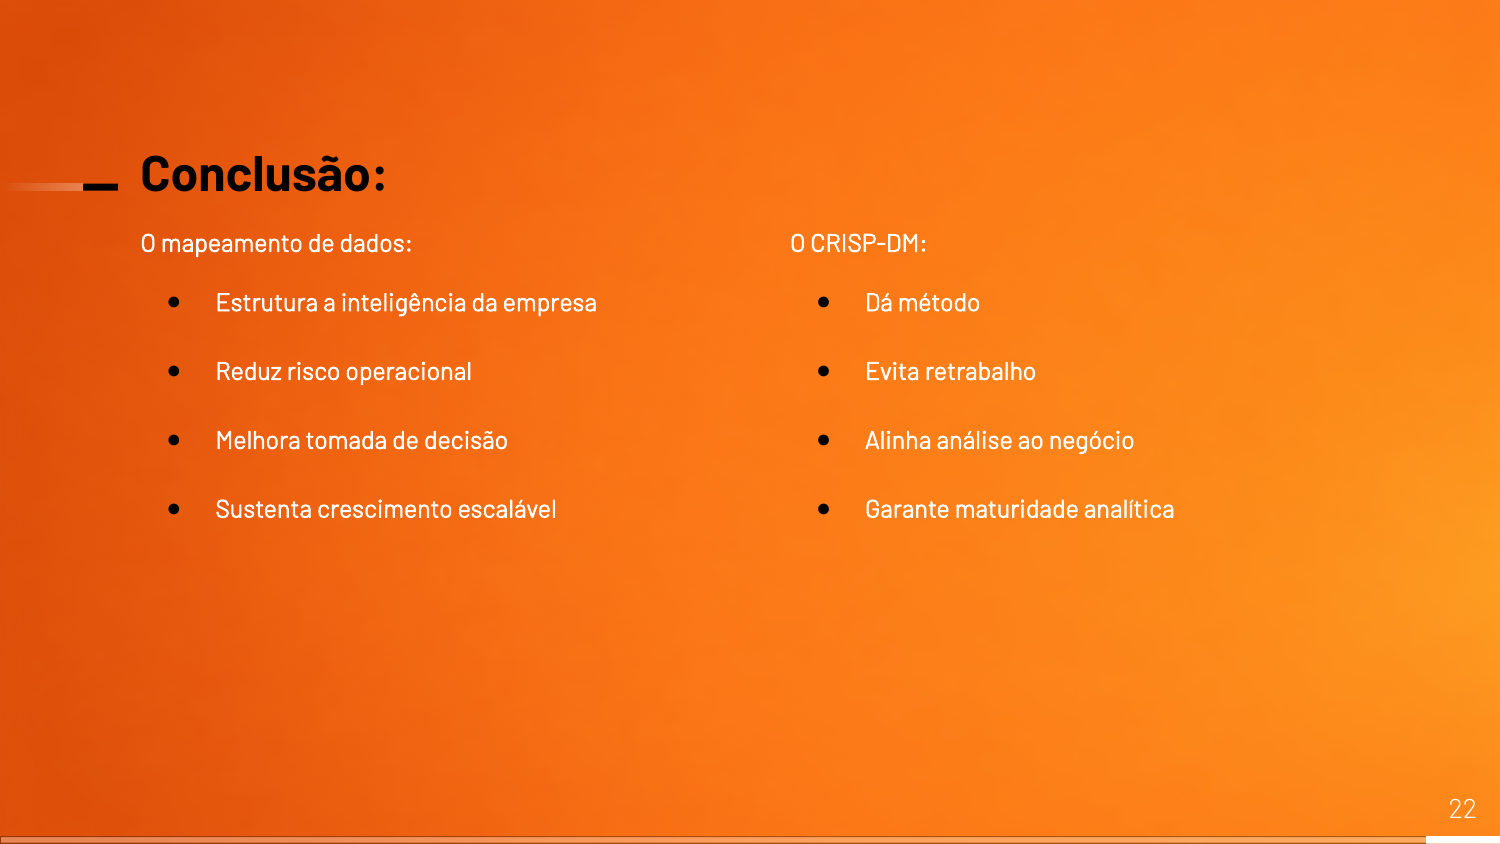

# Conclusão:
O mapeamento de dados:
Estrutura a inteligência da empresa
Reduz risco operacional
Melhora tomada de decisão
Sustenta crescimento escalável

O CRISP-DM:
Dá método
Evita retrabalho
Alinha análise ao negócio
Garante maturidade analítica

22